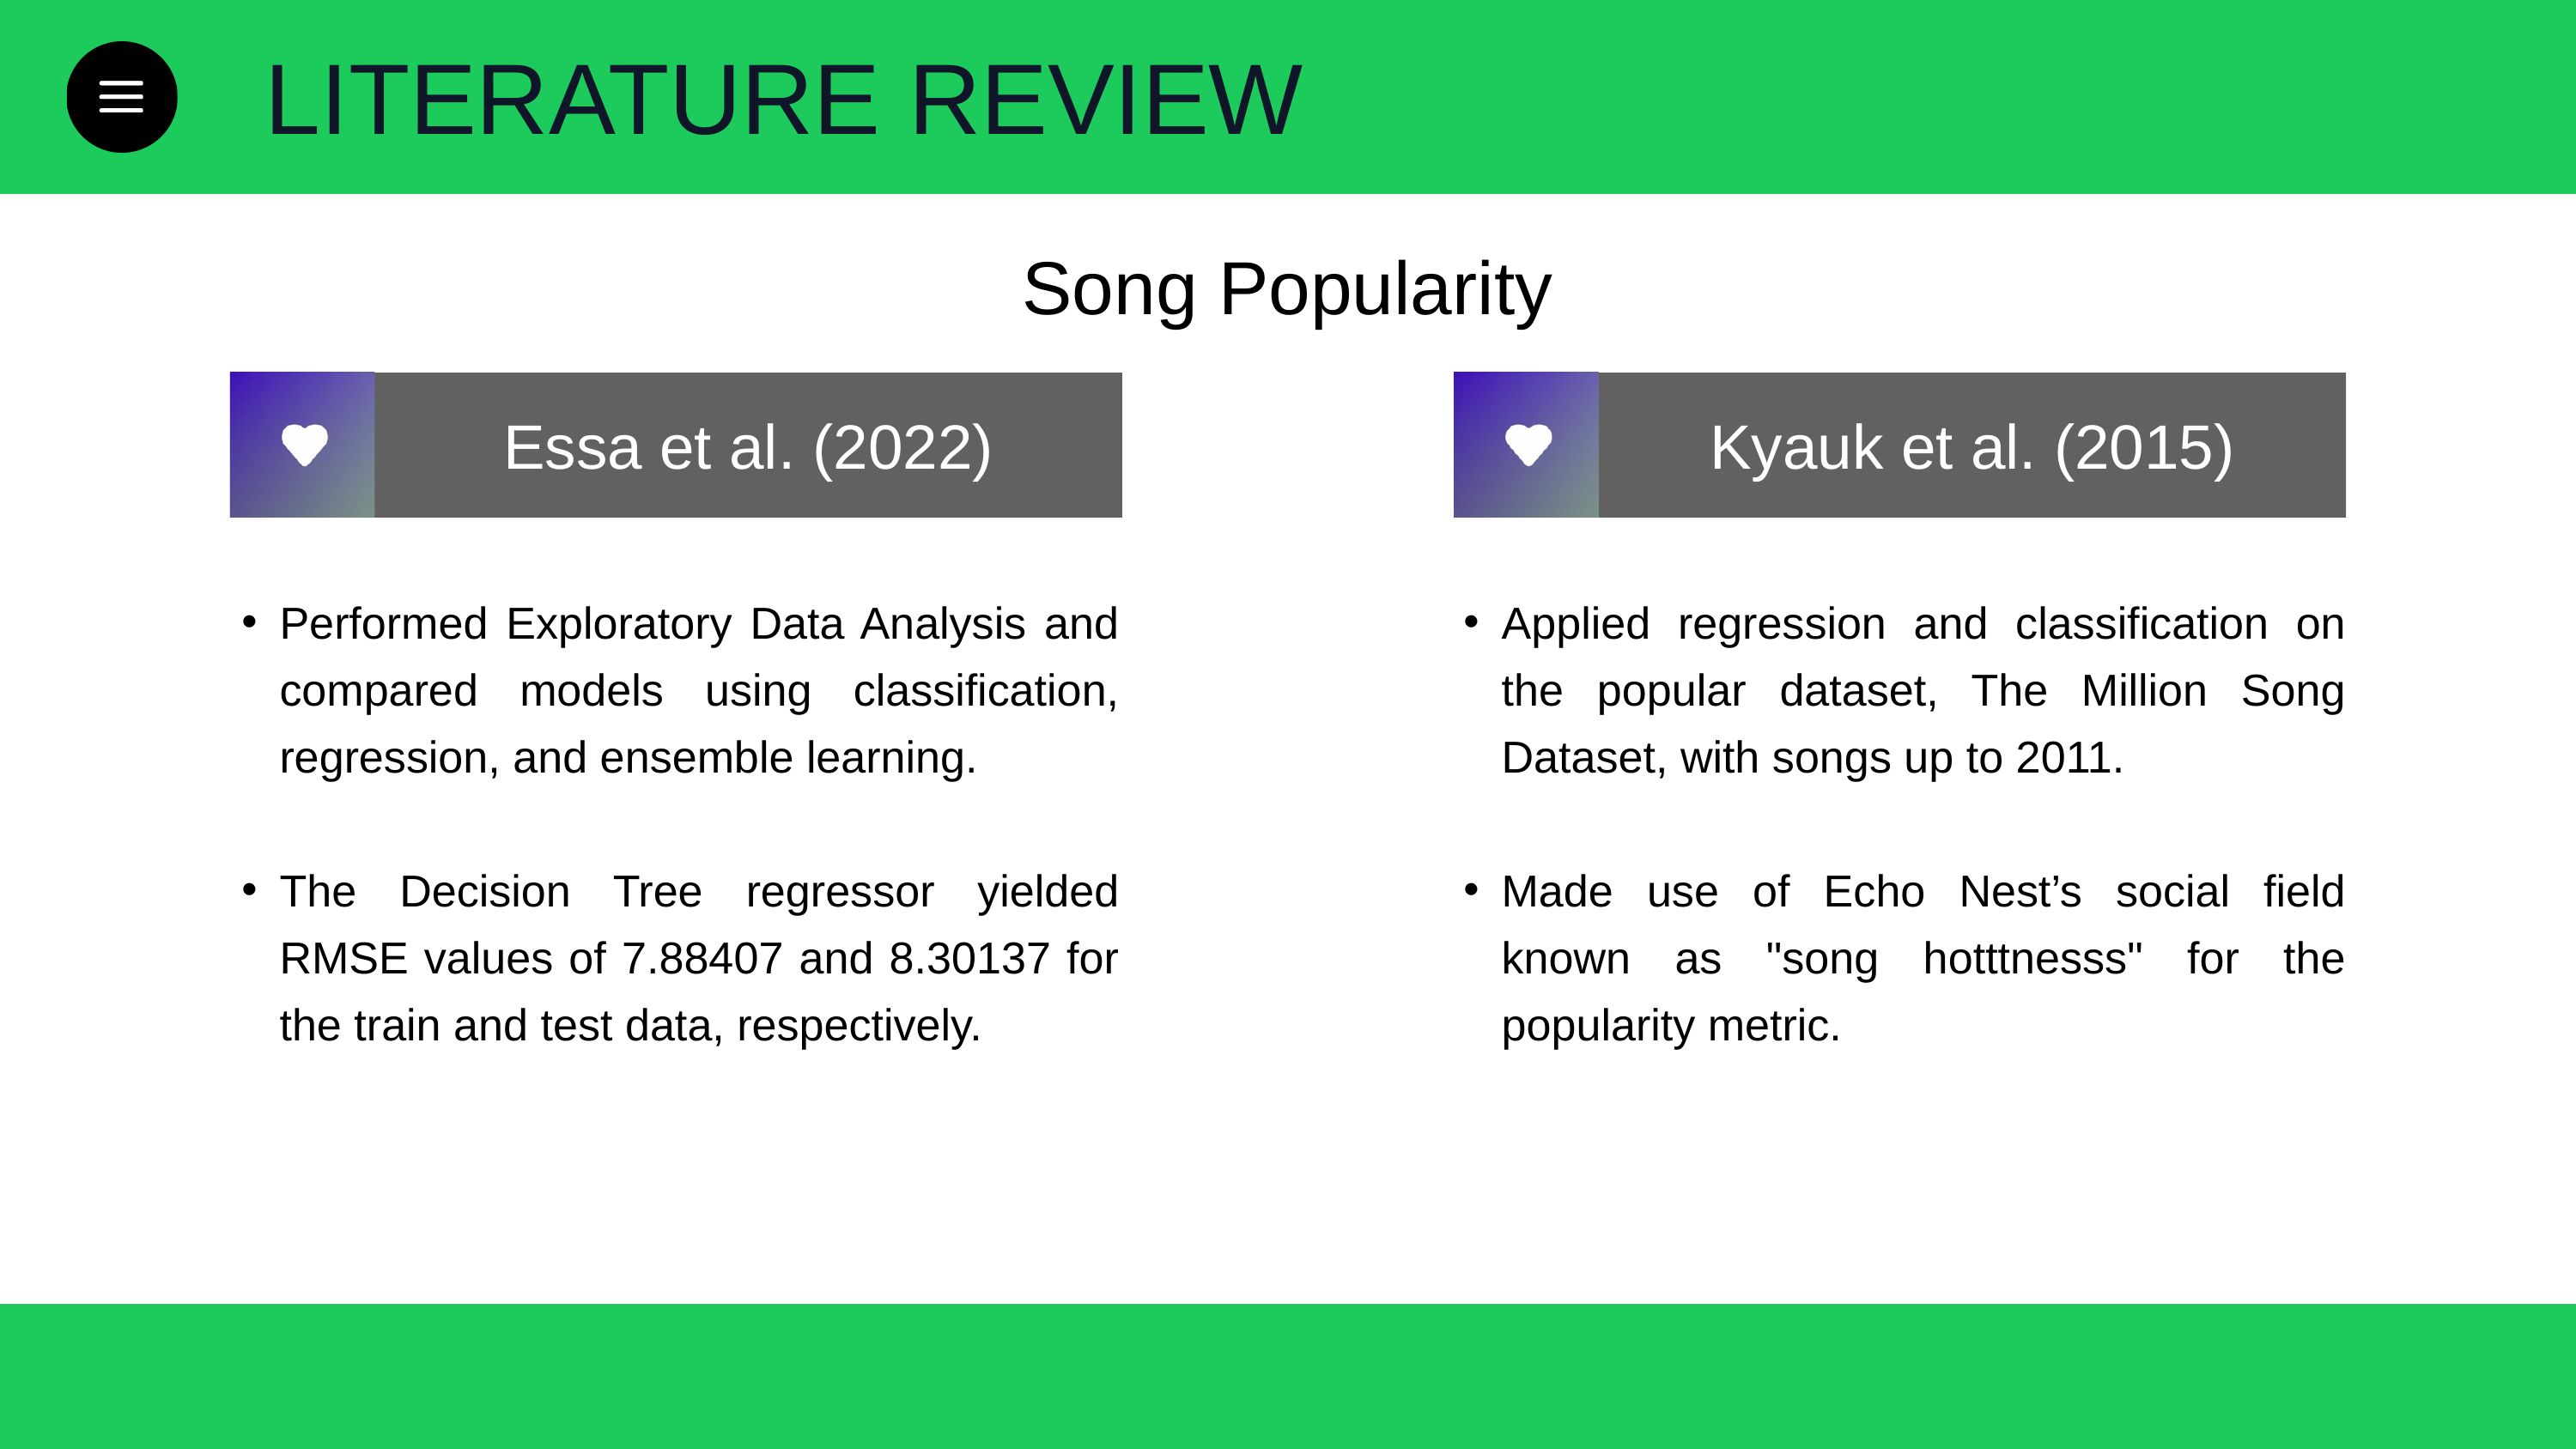

LITERATURE REVIEW

Song Popularity

Essa et al. (2022)
Kyauk et al. (2015)
Performed Exploratory Data Analysis and compared models using classification, regression, and ensemble learning.

The Decision Tree regressor yielded RMSE values of 7.88407 and 8.30137 for the train and test data, respectively.
Applied regression and classification on the popular dataset, The Million Song Dataset, with songs up to 2011.

Made use of Echo Nest’s social field known as "song hotttnesss" for the popularity metric.